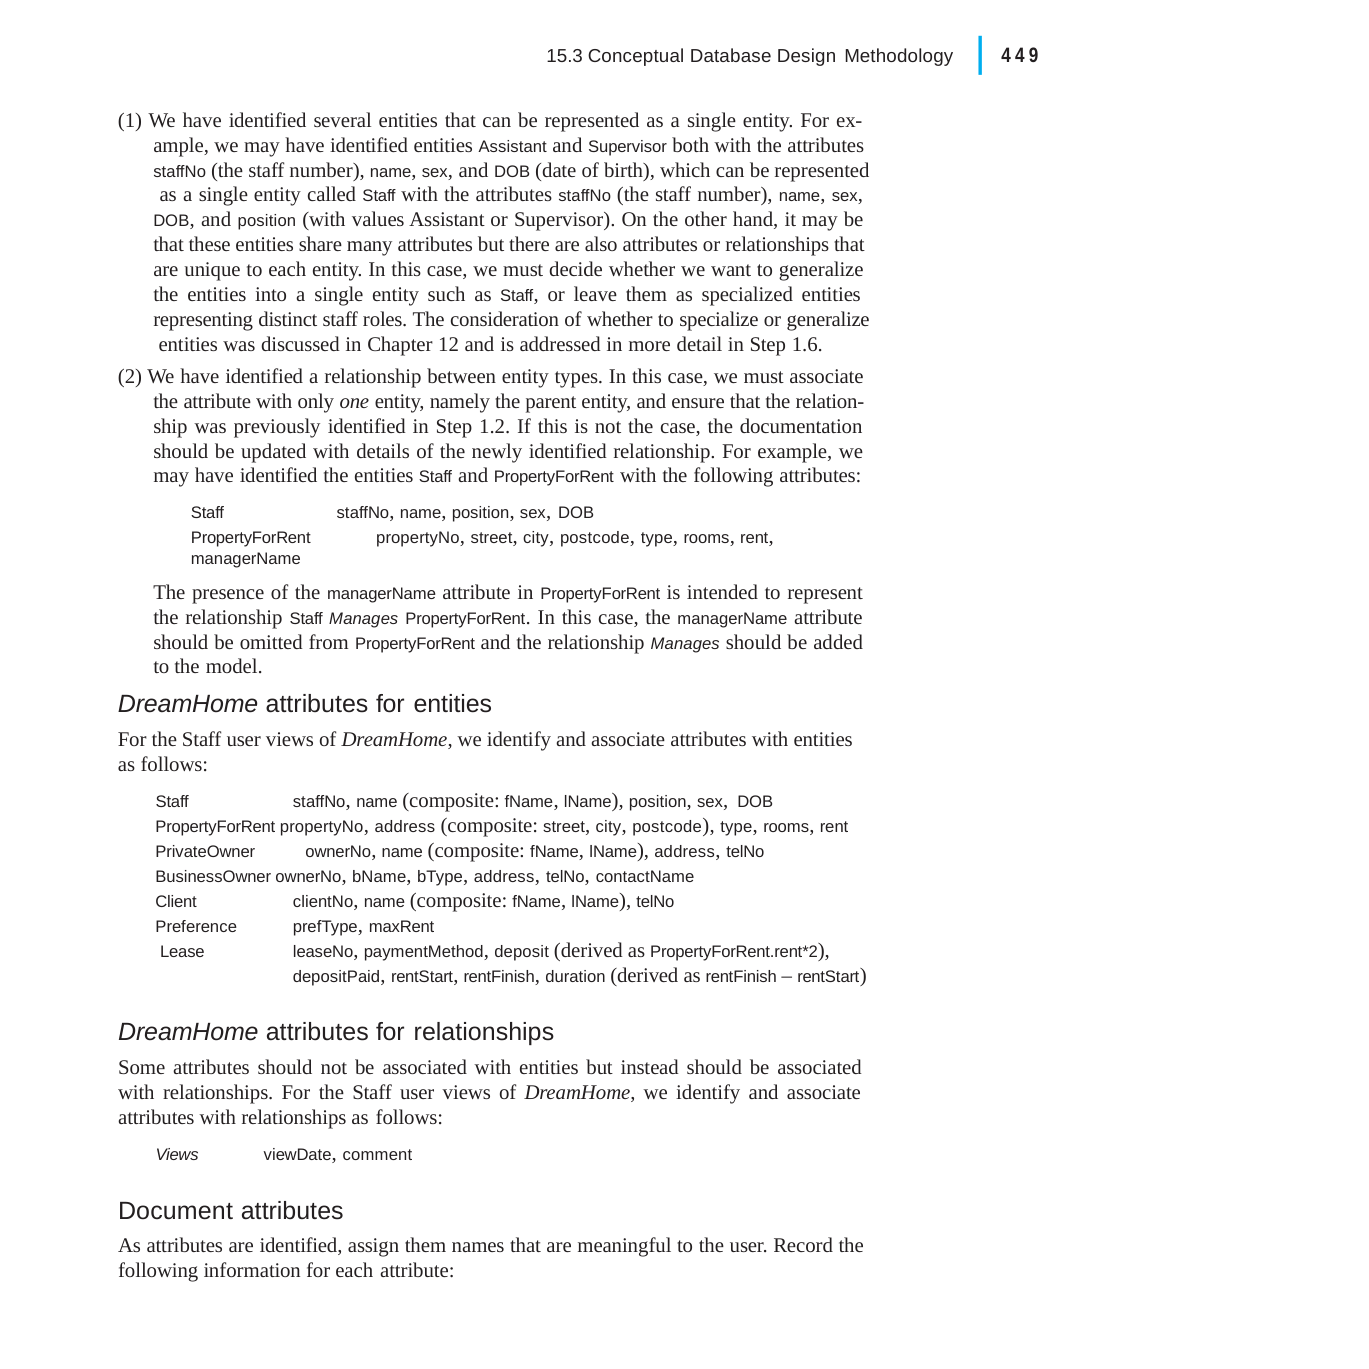

|
449
15.3 Conceptual Database Design Methodology
(1) We have identified several entities that can be represented as a single entity. For ex-  ample, we may have identified entities Assistant and Supervisor both with the attributes  staffNo (the staff number), name, sex, and DOB (date of birth), which can be represented  as a single entity called Staff with the attributes staffNo (the staff number), name, sex,  DOB, and position (with values Assistant or Supervisor). On the other hand, it may be  that these entities share many attributes but there are also attributes or relationships that  are unique to each entity. In this case, we must decide whether we want to generalize  the entities into a single entity such as Staff, or leave them as specialized entities  representing distinct staff roles. The consideration of whether to specialize or generalize  entities was discussed in Chapter 12 and is addressed in more detail in Step 1.6.
(2) We have identified a relationship between entity types. In this case, we must associate  the attribute with only one entity, namely the parent entity, and ensure that the relation-  ship was previously identified in Step 1.2. If this is not the case, the documentation  should be updated with details of the newly identified relationship. For example, we  may have identified the entities Staff and PropertyForRent with the following attributes:
staffNo, name, position, sex, DOB
Staff
PropertyForRent	propertyNo, street, city, postcode, type, rooms, rent, managerName
The presence of the managerName attribute in PropertyForRent is intended to represent  the relationship Staff Manages PropertyForRent. In this case, the managerName attribute  should be omitted from PropertyForRent and the relationship Manages should be added  to the model.
DreamHome attributes for entities
For the Staff user views of DreamHome, we identify and associate attributes with entities  as follows:
staffNo, name (composite: fName, lName), position, sex, DOB
Staff
PropertyForRent propertyNo, address (composite: street, city, postcode), type, rooms, rent  PrivateOwner	ownerNo, name (composite: fName, lName), address, telNo  BusinessOwner ownerNo, bName, bType, address, telNo, contactName
Client  Preference  Lease
clientNo, name (composite: fName, lName), telNo  prefType, maxRent
leaseNo, paymentMethod, deposit (derived as PropertyForRent.rent*2),  depositPaid, rentStart, rentFinish, duration (derived as rentFinish – rentStart)
DreamHome attributes for relationships
Some attributes should not be associated with entities but instead should be associated  with relationships. For the Staff user views of DreamHome, we identify and associate  attributes with relationships as follows:
Views	viewDate, comment

Document attributes
As attributes are identified, assign them names that are meaningful to the user. Record the  following information for each attribute: